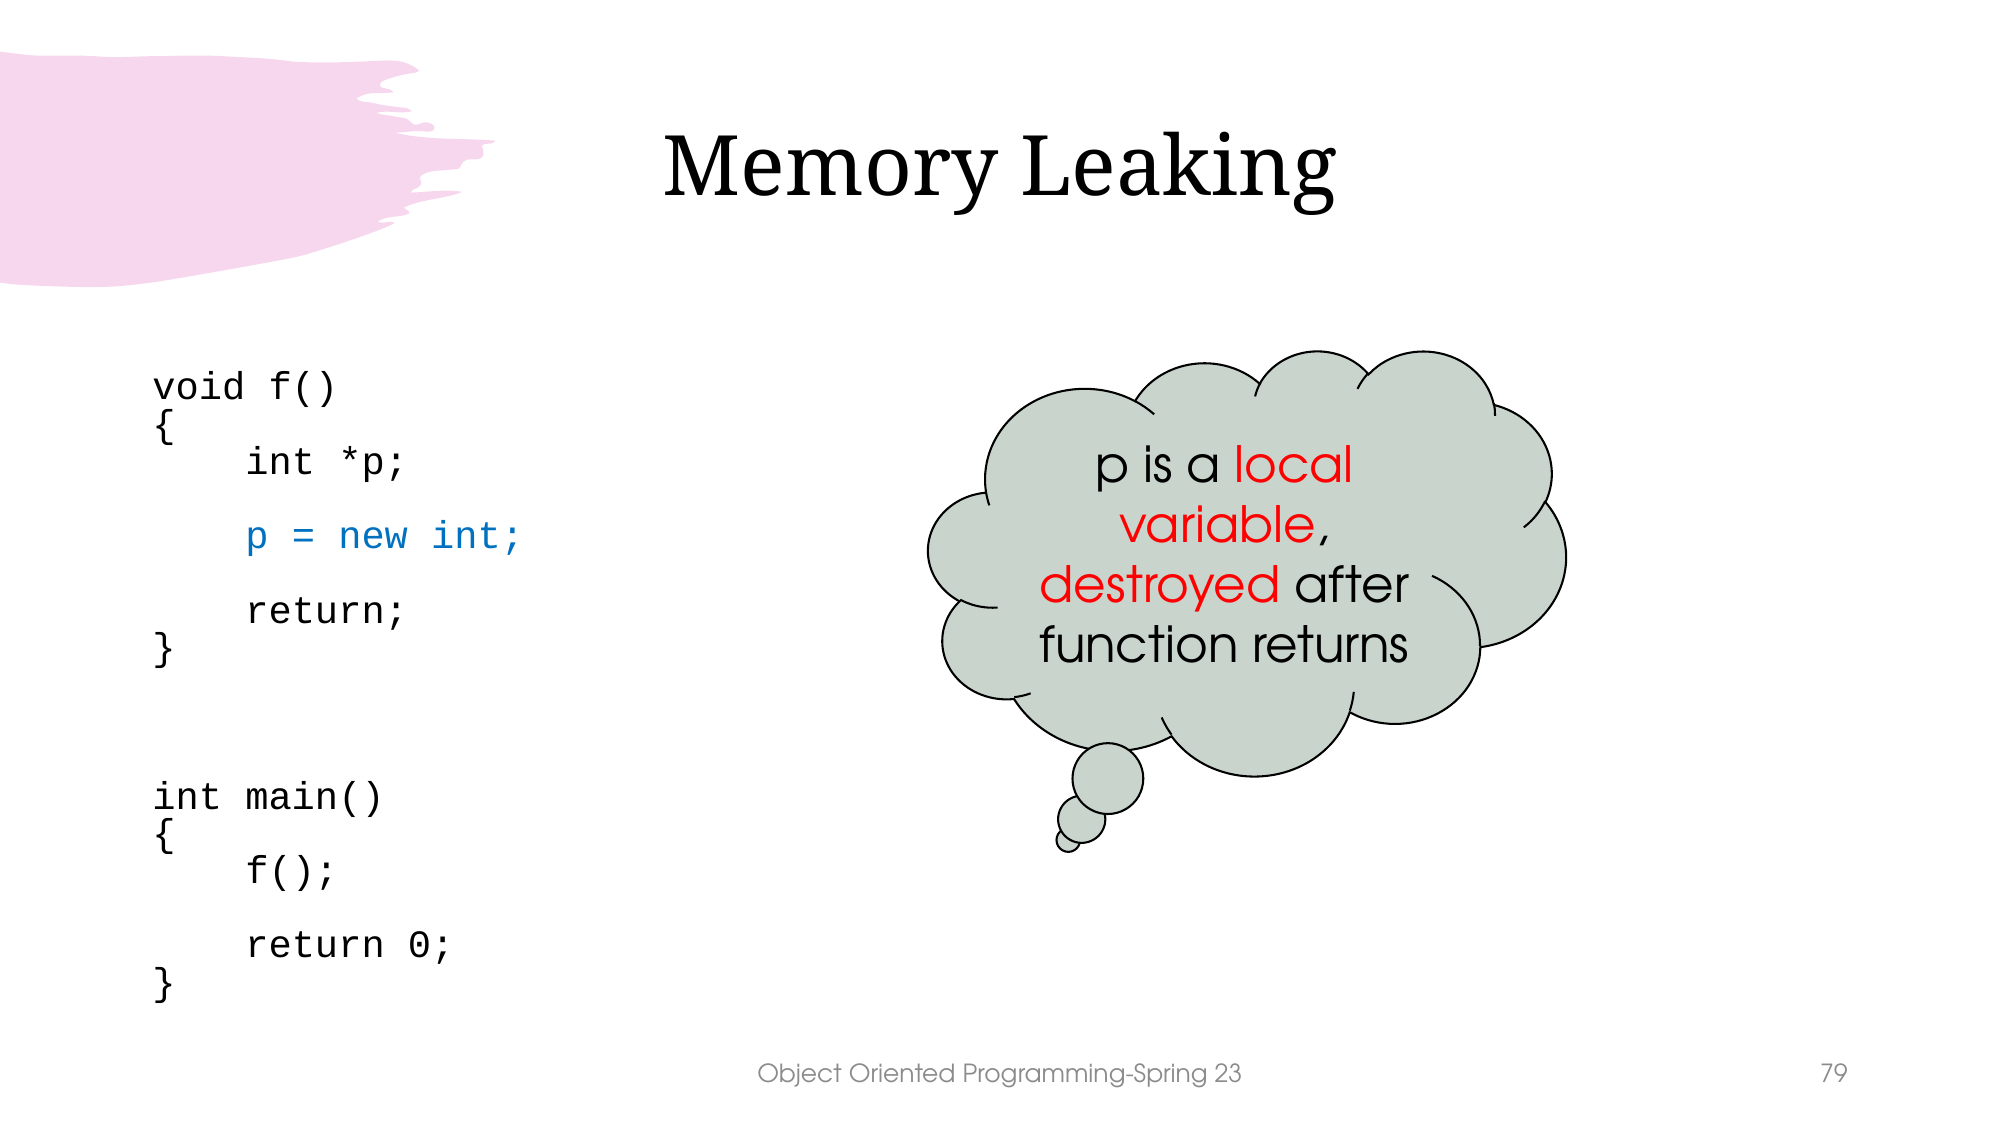

# Memory Leaking

void f()
{
    int *p;

    p = new int;

    return;
}

int main()
{
    f();

    return 0;
}
p is a local variable, destroyed after function returns
Object Oriented Programming-Spring 23
79